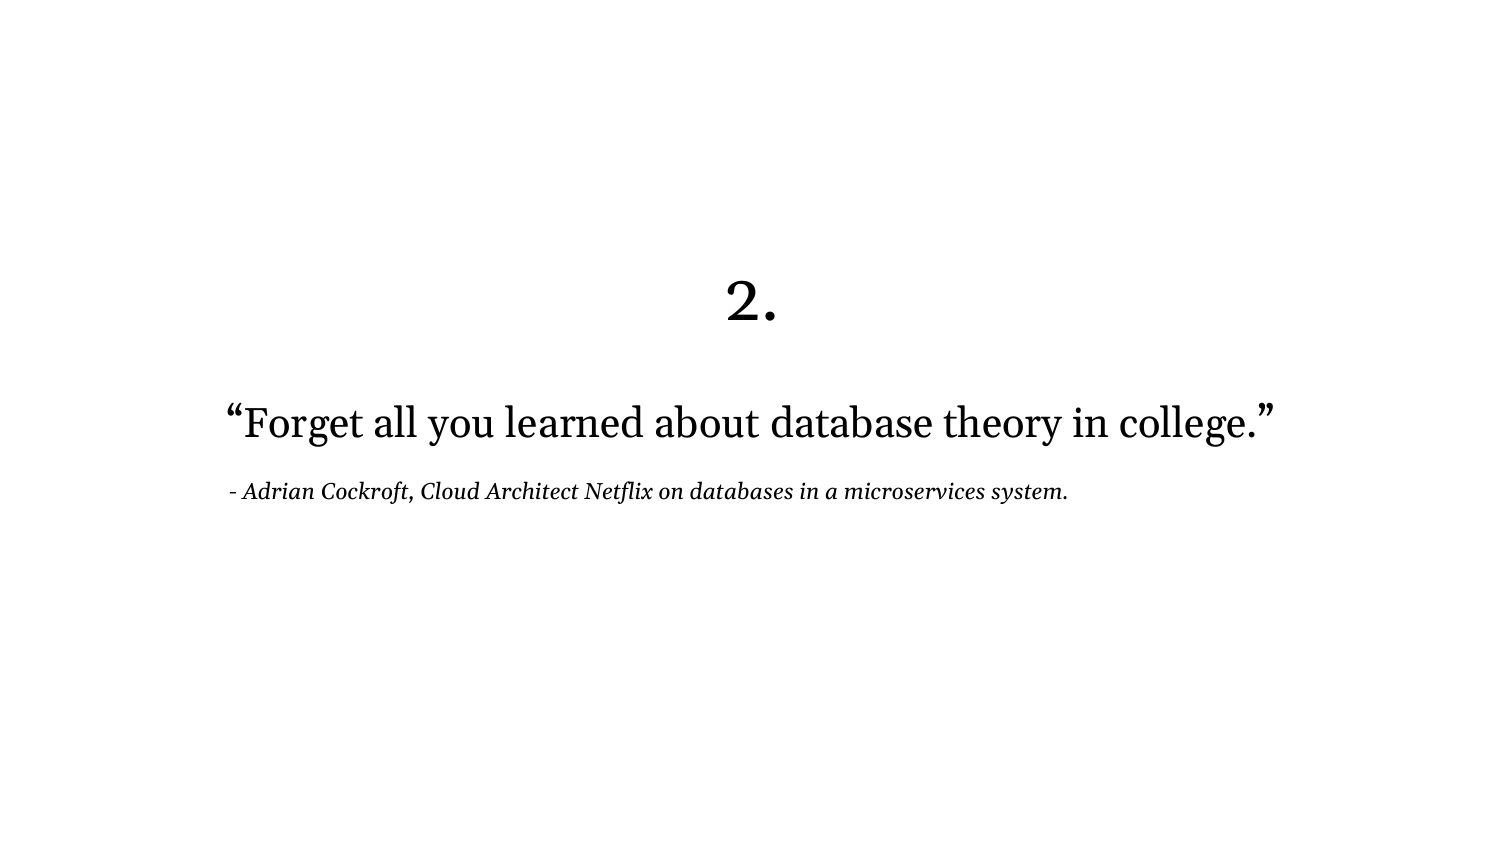

2.
“Forget all you learned about database theory in college.”
- Adrian Cockroft, Cloud Architect Netflix on databases in a microservices system.